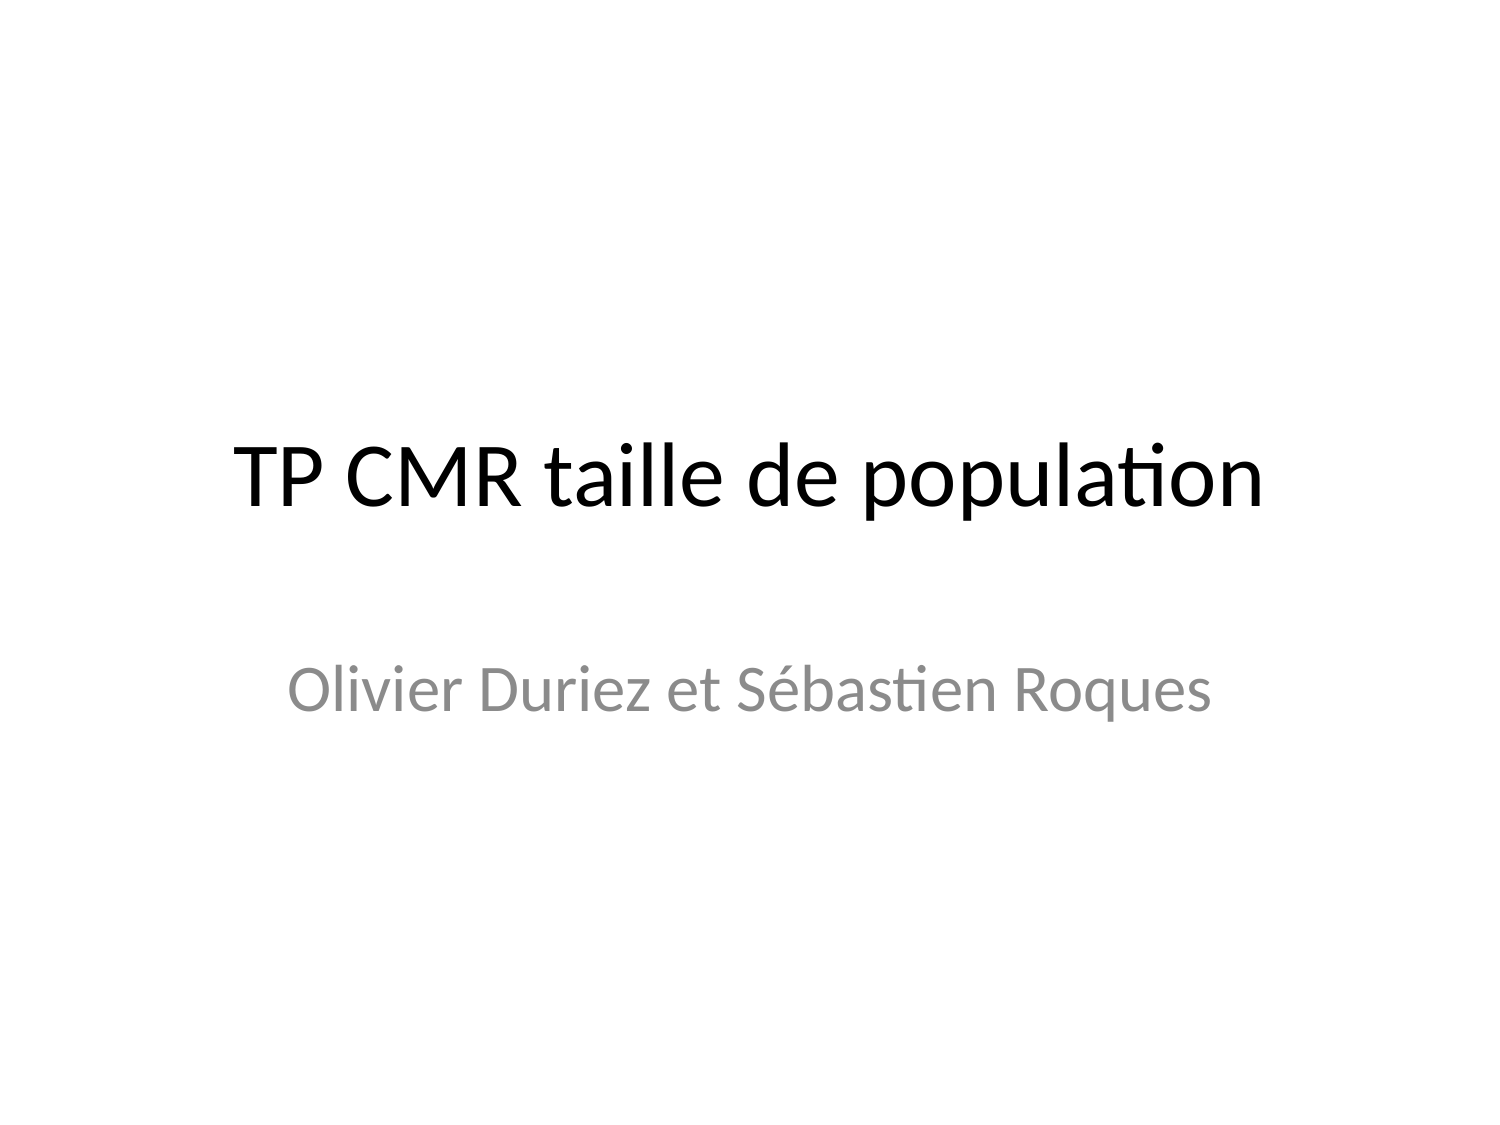

# TP CMR taille de population
Olivier Duriez et Sébastien Roques